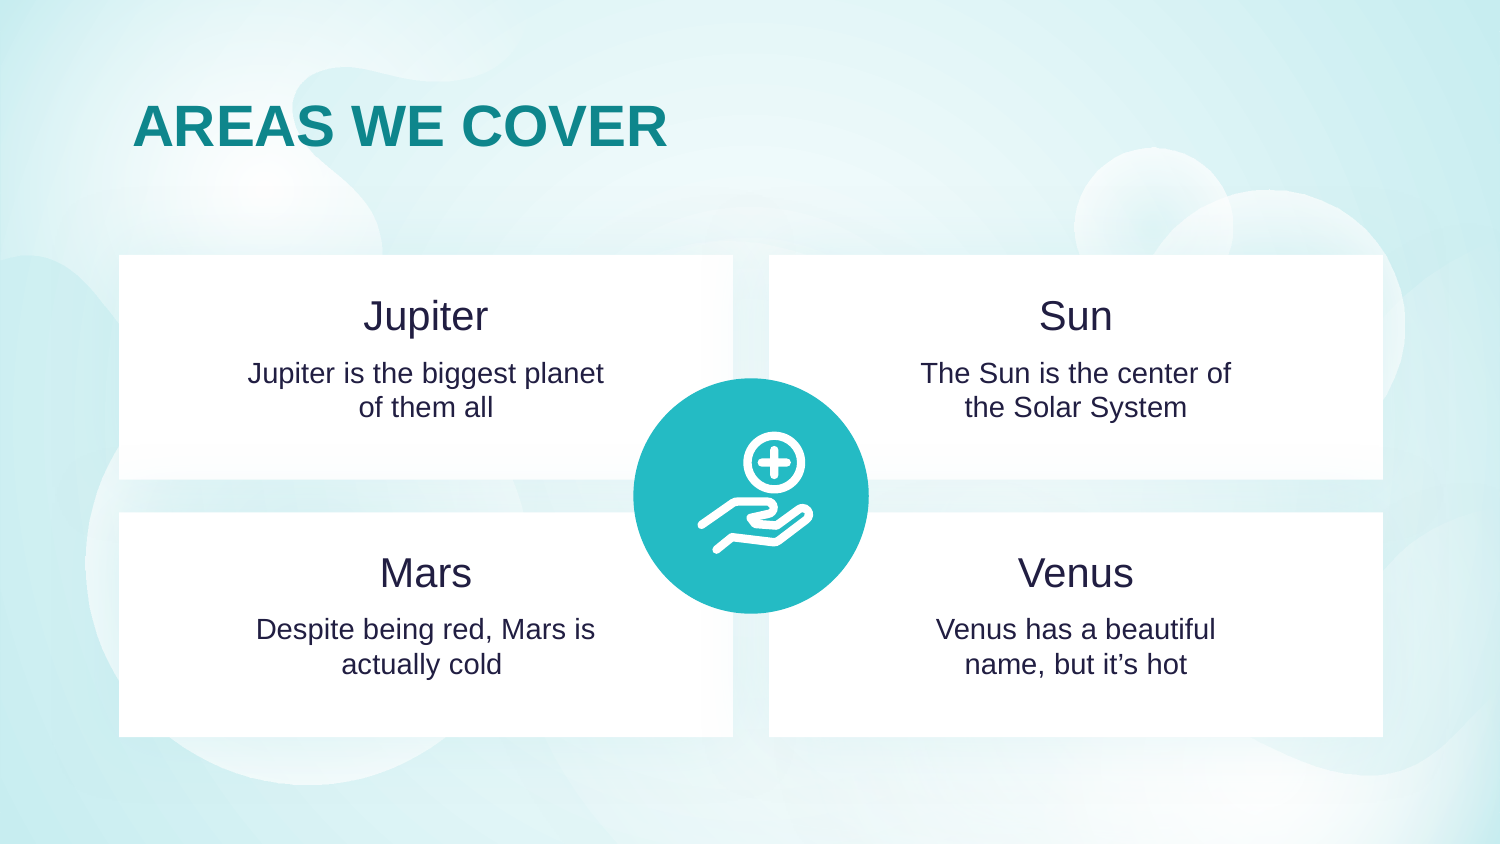

# AREAS WE COVER

Jupiter
Sun
Jupiter is the biggest planet of them all
The Sun is the center of the Solar System

Mars
Venus
Despite being red, Mars is actually cold
Venus has a beautiful name, but it’s hot